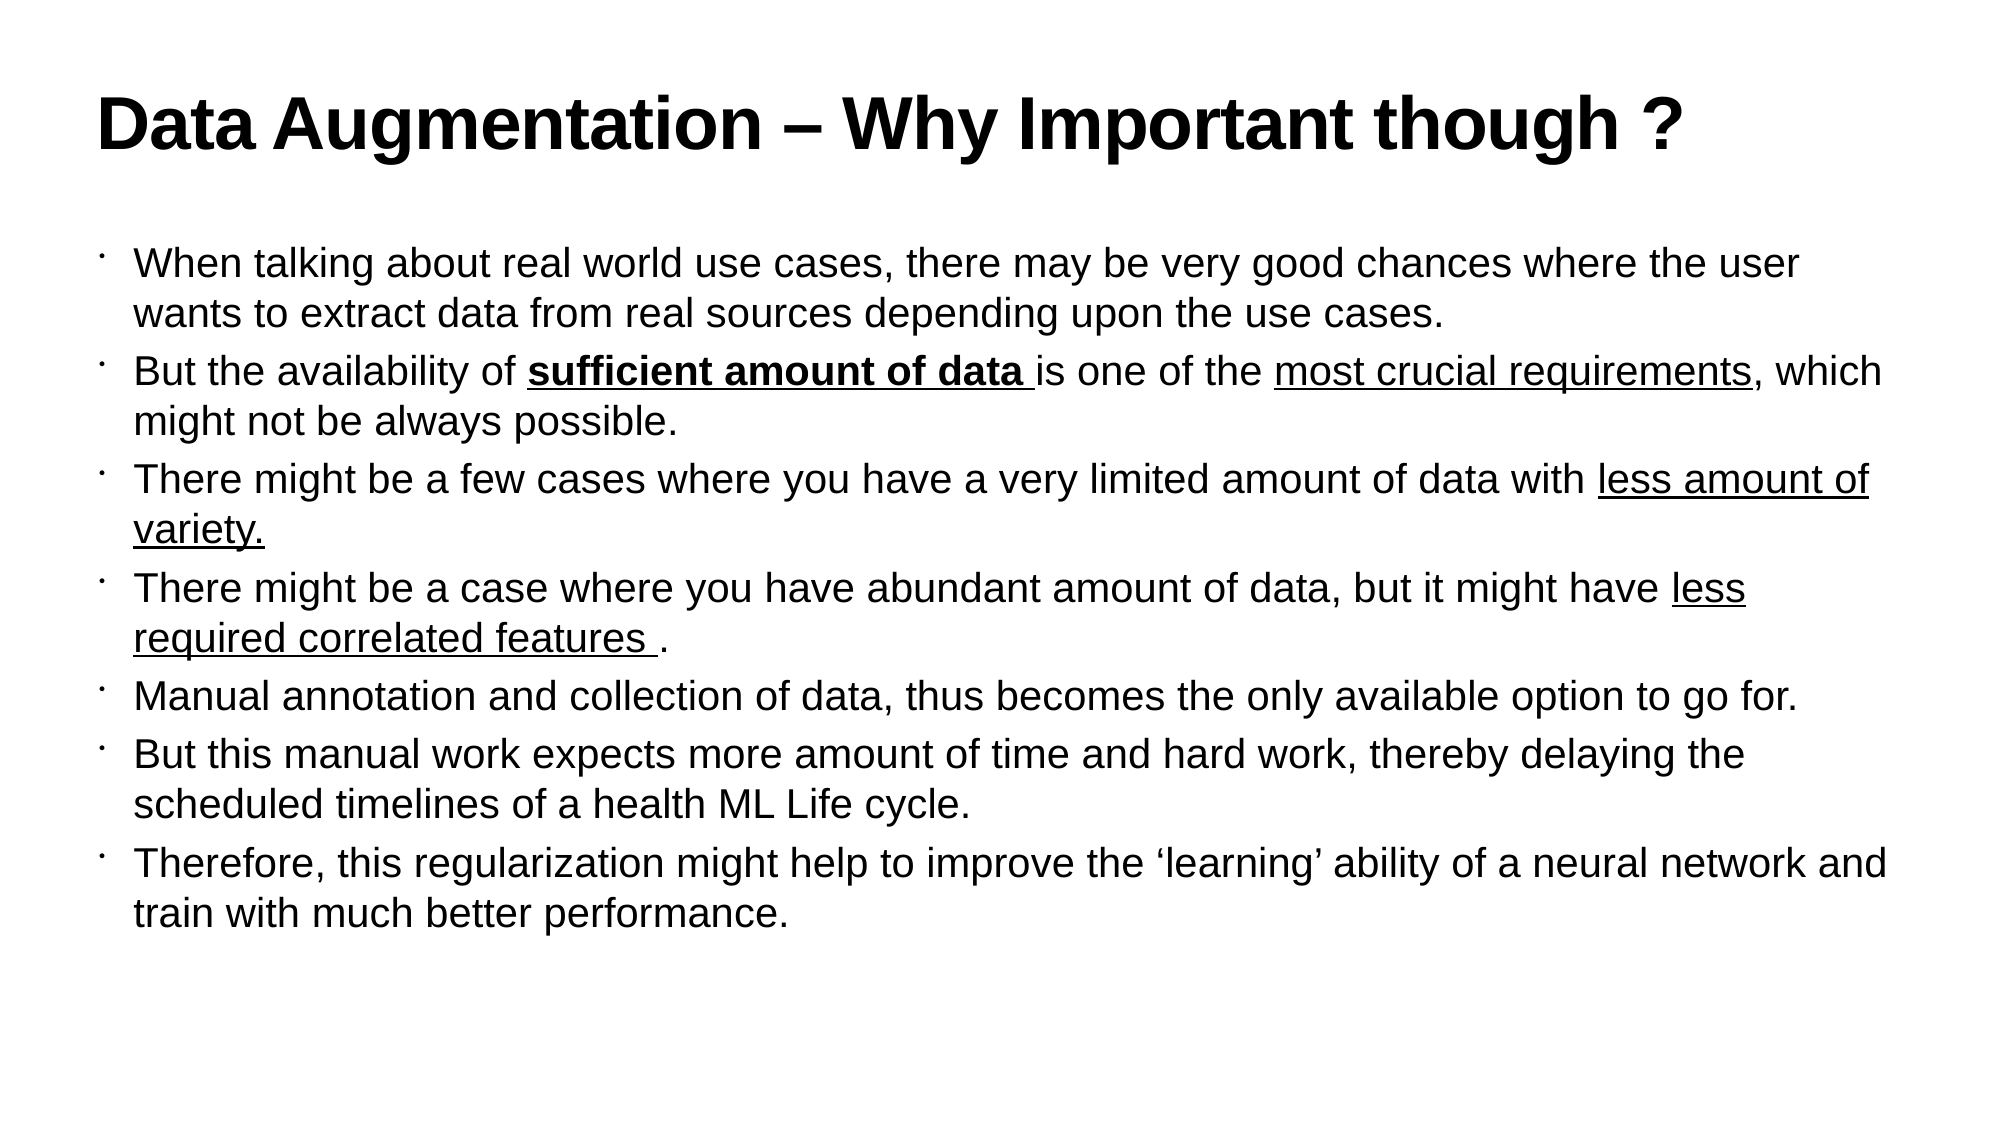

# Data Augmentation – Why Important though ?
When talking about real world use cases, there may be very good chances where the user wants to extract data from real sources depending upon the use cases.
But the availability of sufficient amount of data is one of the most crucial requirements, which might not be always possible.
There might be a few cases where you have a very limited amount of data with less amount of variety.
There might be a case where you have abundant amount of data, but it might have less required correlated features .
Manual annotation and collection of data, thus becomes the only available option to go for.
But this manual work expects more amount of time and hard work, thereby delaying the scheduled timelines of a health ML Life cycle.
Therefore, this regularization might help to improve the ‘learning’ ability of a neural network and train with much better performance.